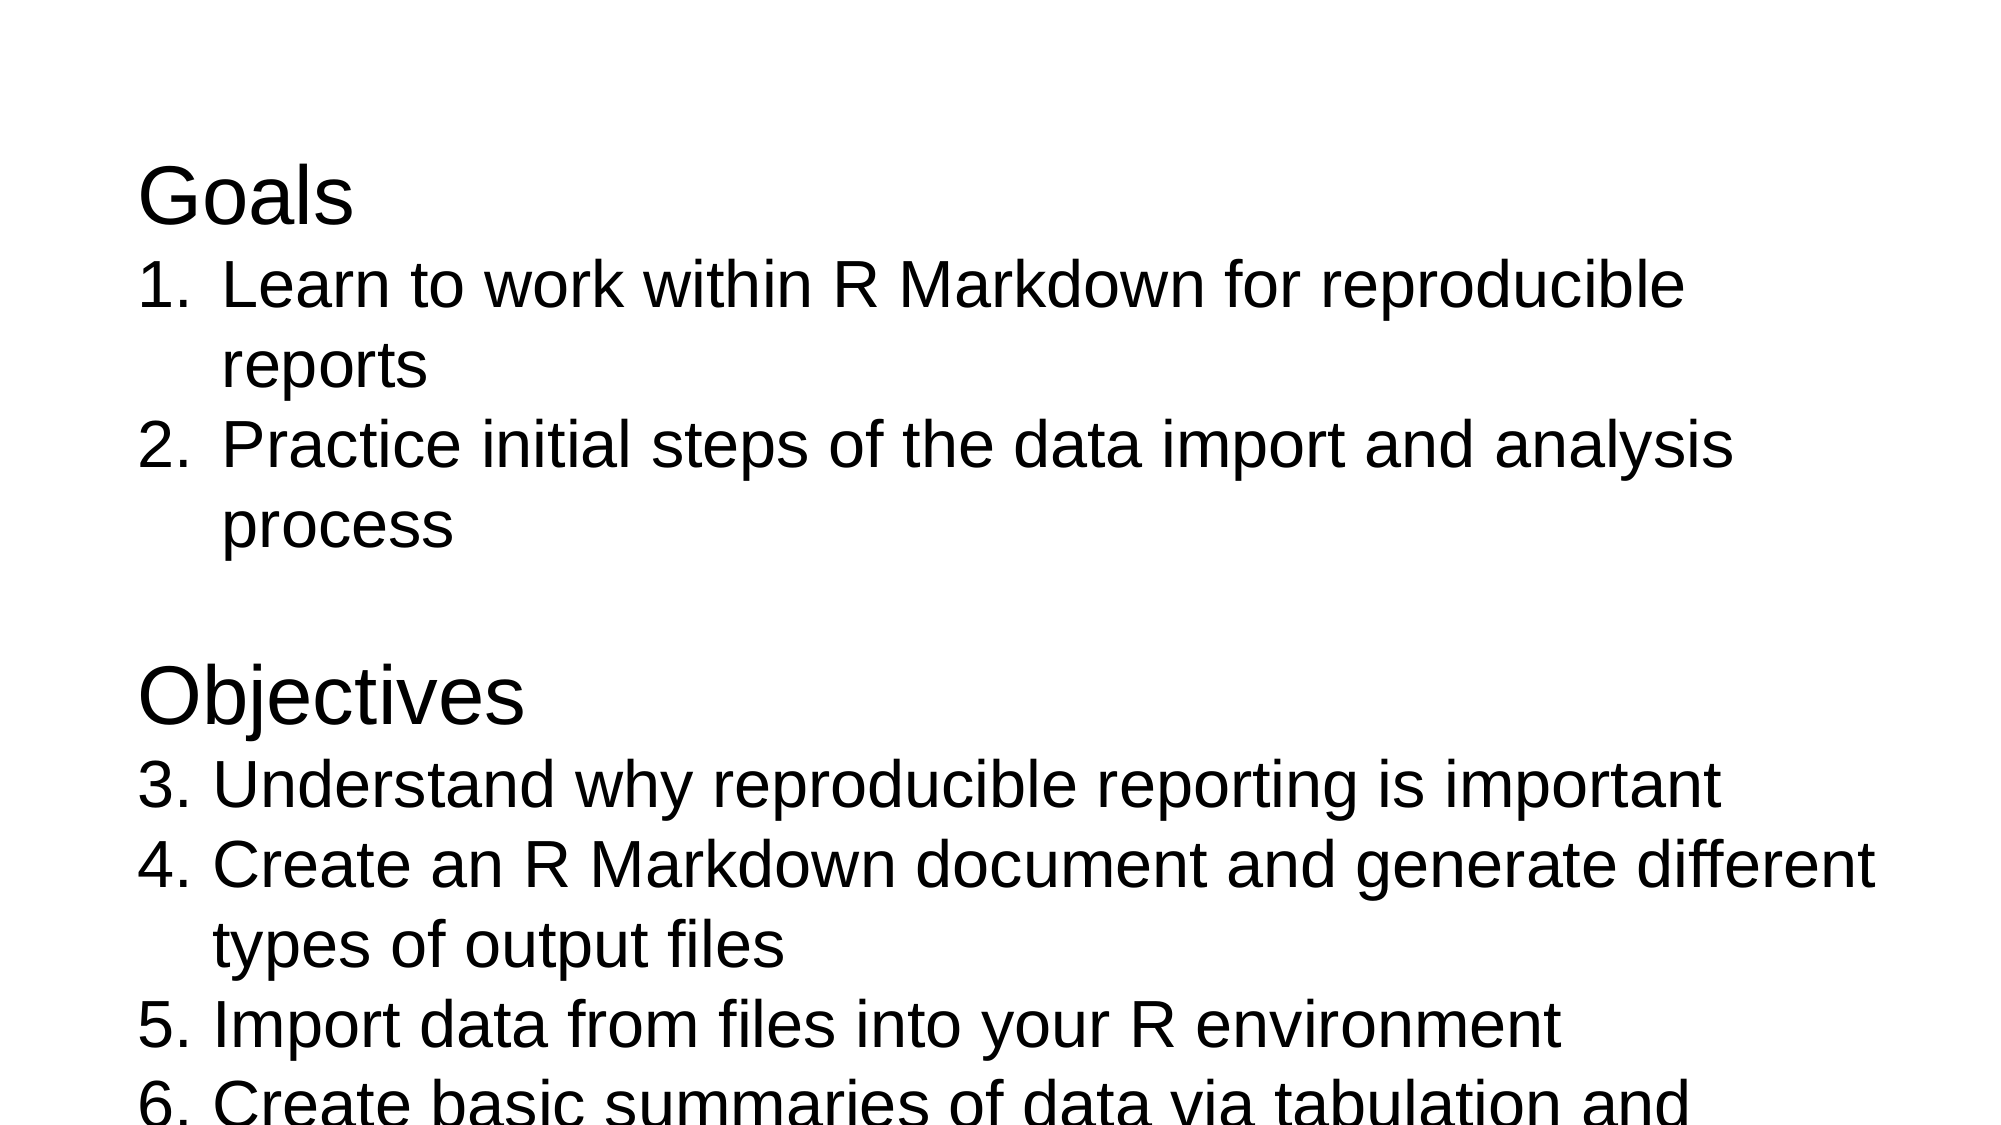

Goals
Learn to work within R Markdown for reproducible reports
Practice initial steps of the data import and analysis process

Objectives
Understand why reproducible reporting is important
Create an R Markdown document and generate different types of output files
Import data from files into your R environment
Create basic summaries of data via tabulation and simple plots